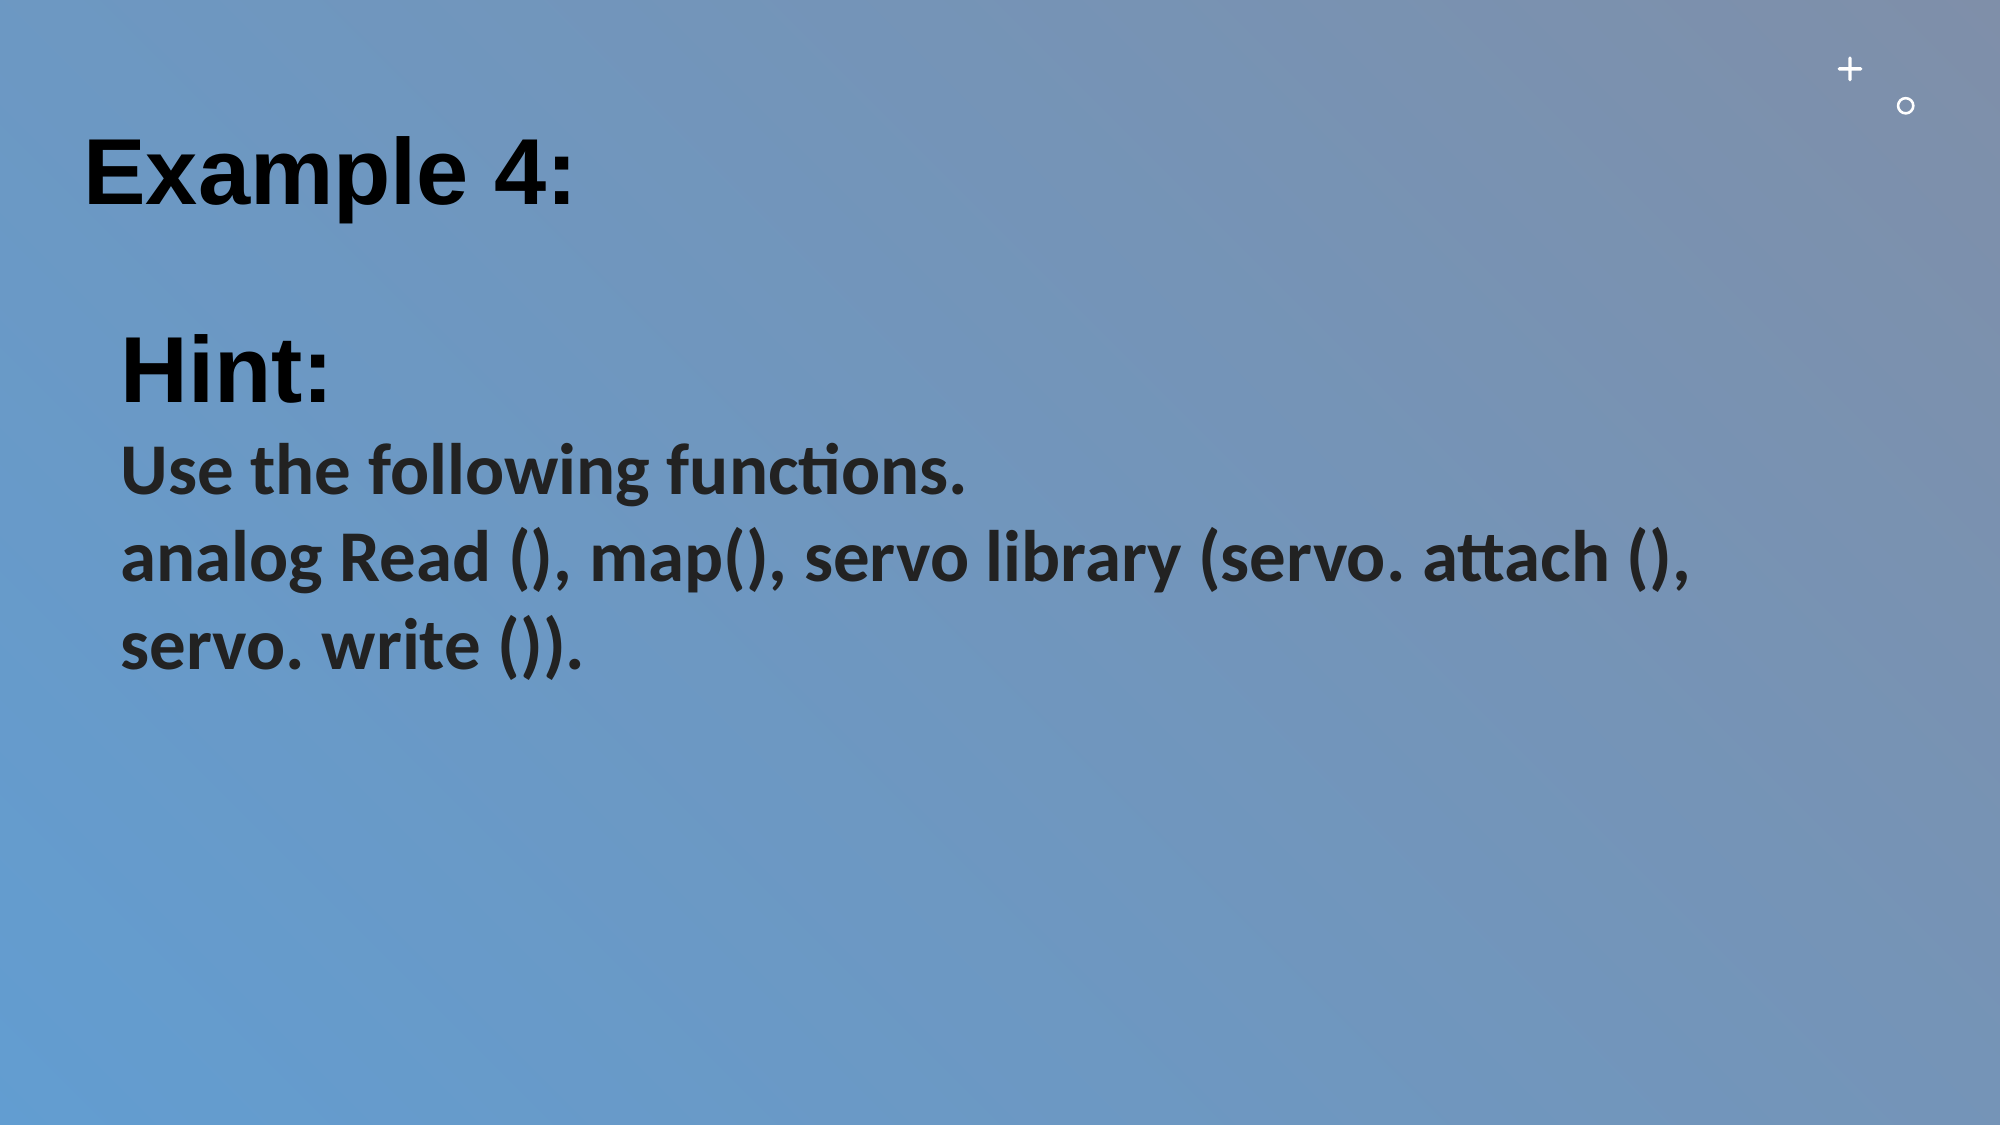

# Example 4:
Hint:
Use the following functions.
analog Read (), map(), servo library (servo. attach (), servo. write ()).